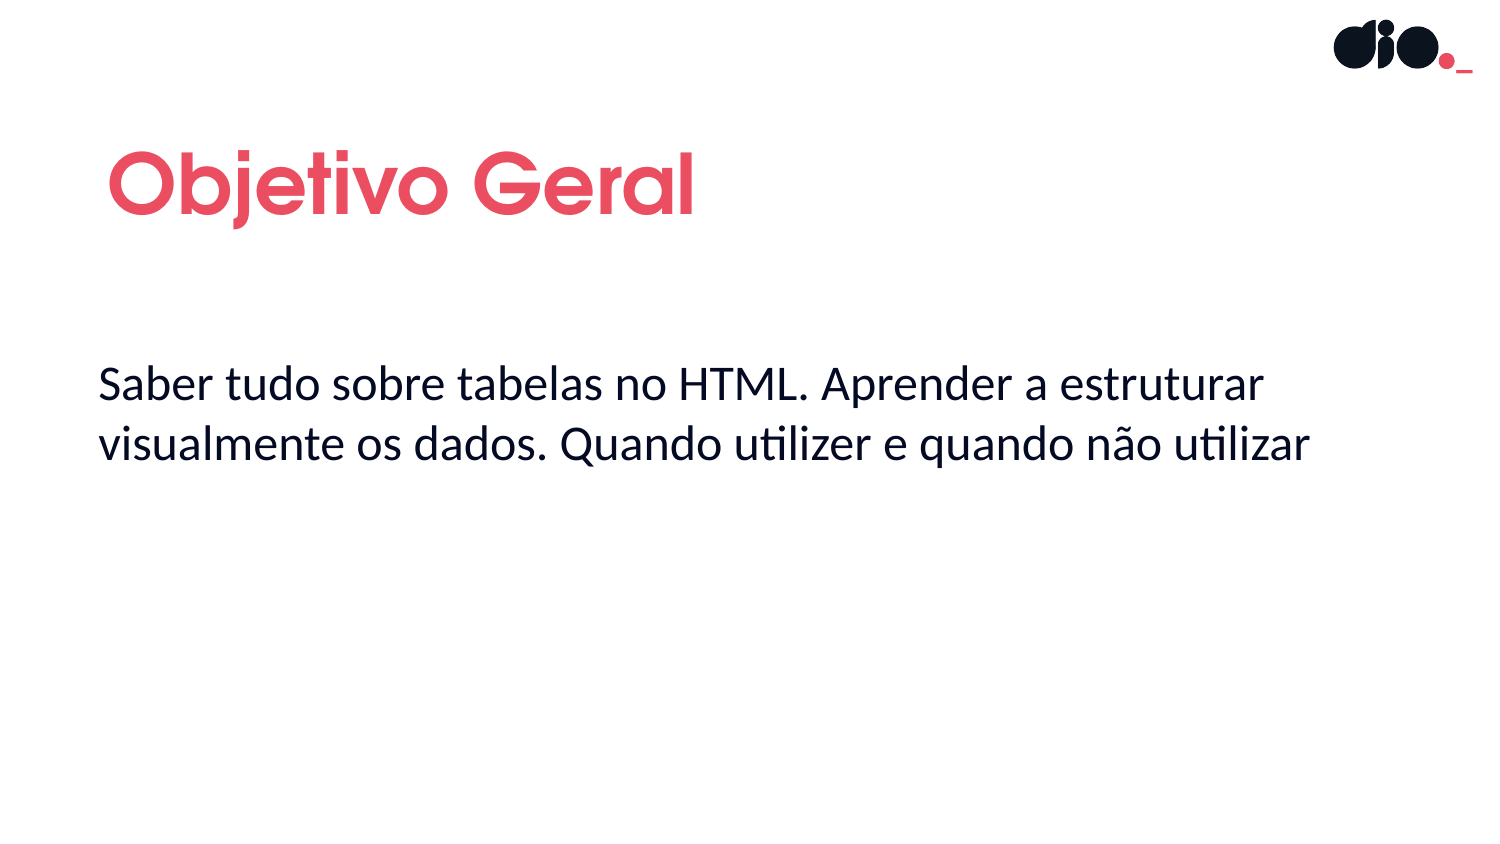

Objetivo Geral
Saber tudo sobre tabelas no HTML. Aprender a estruturar visualmente os dados. Quando utilizer e quando não utilizar